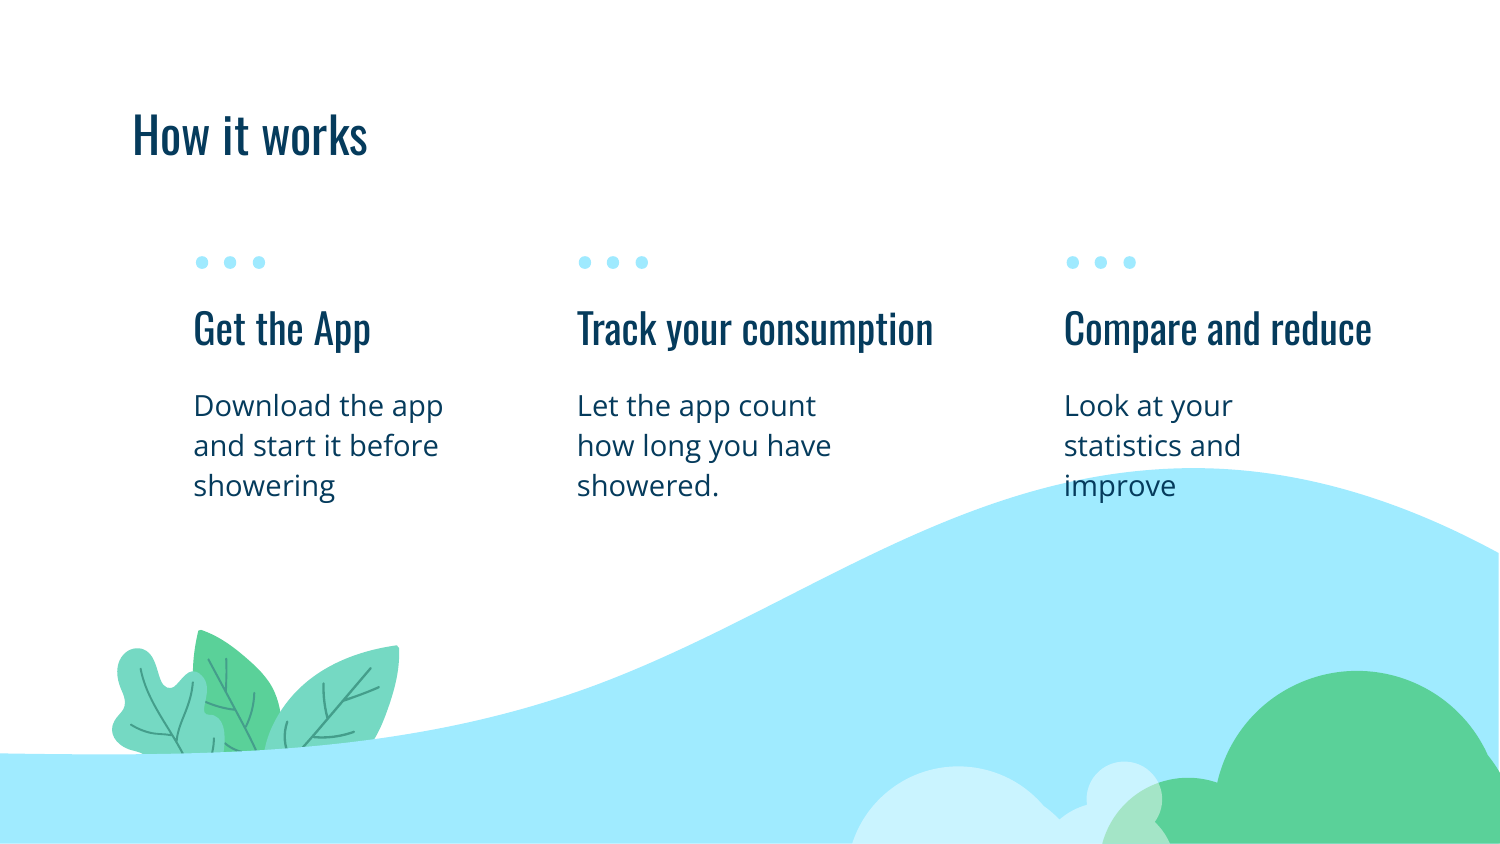

# How it works

Get the App
Track your consumption
Compare and reduce
Download the app and start it before showering
Let the app count how long you have showered.

Look at your statistics and improve